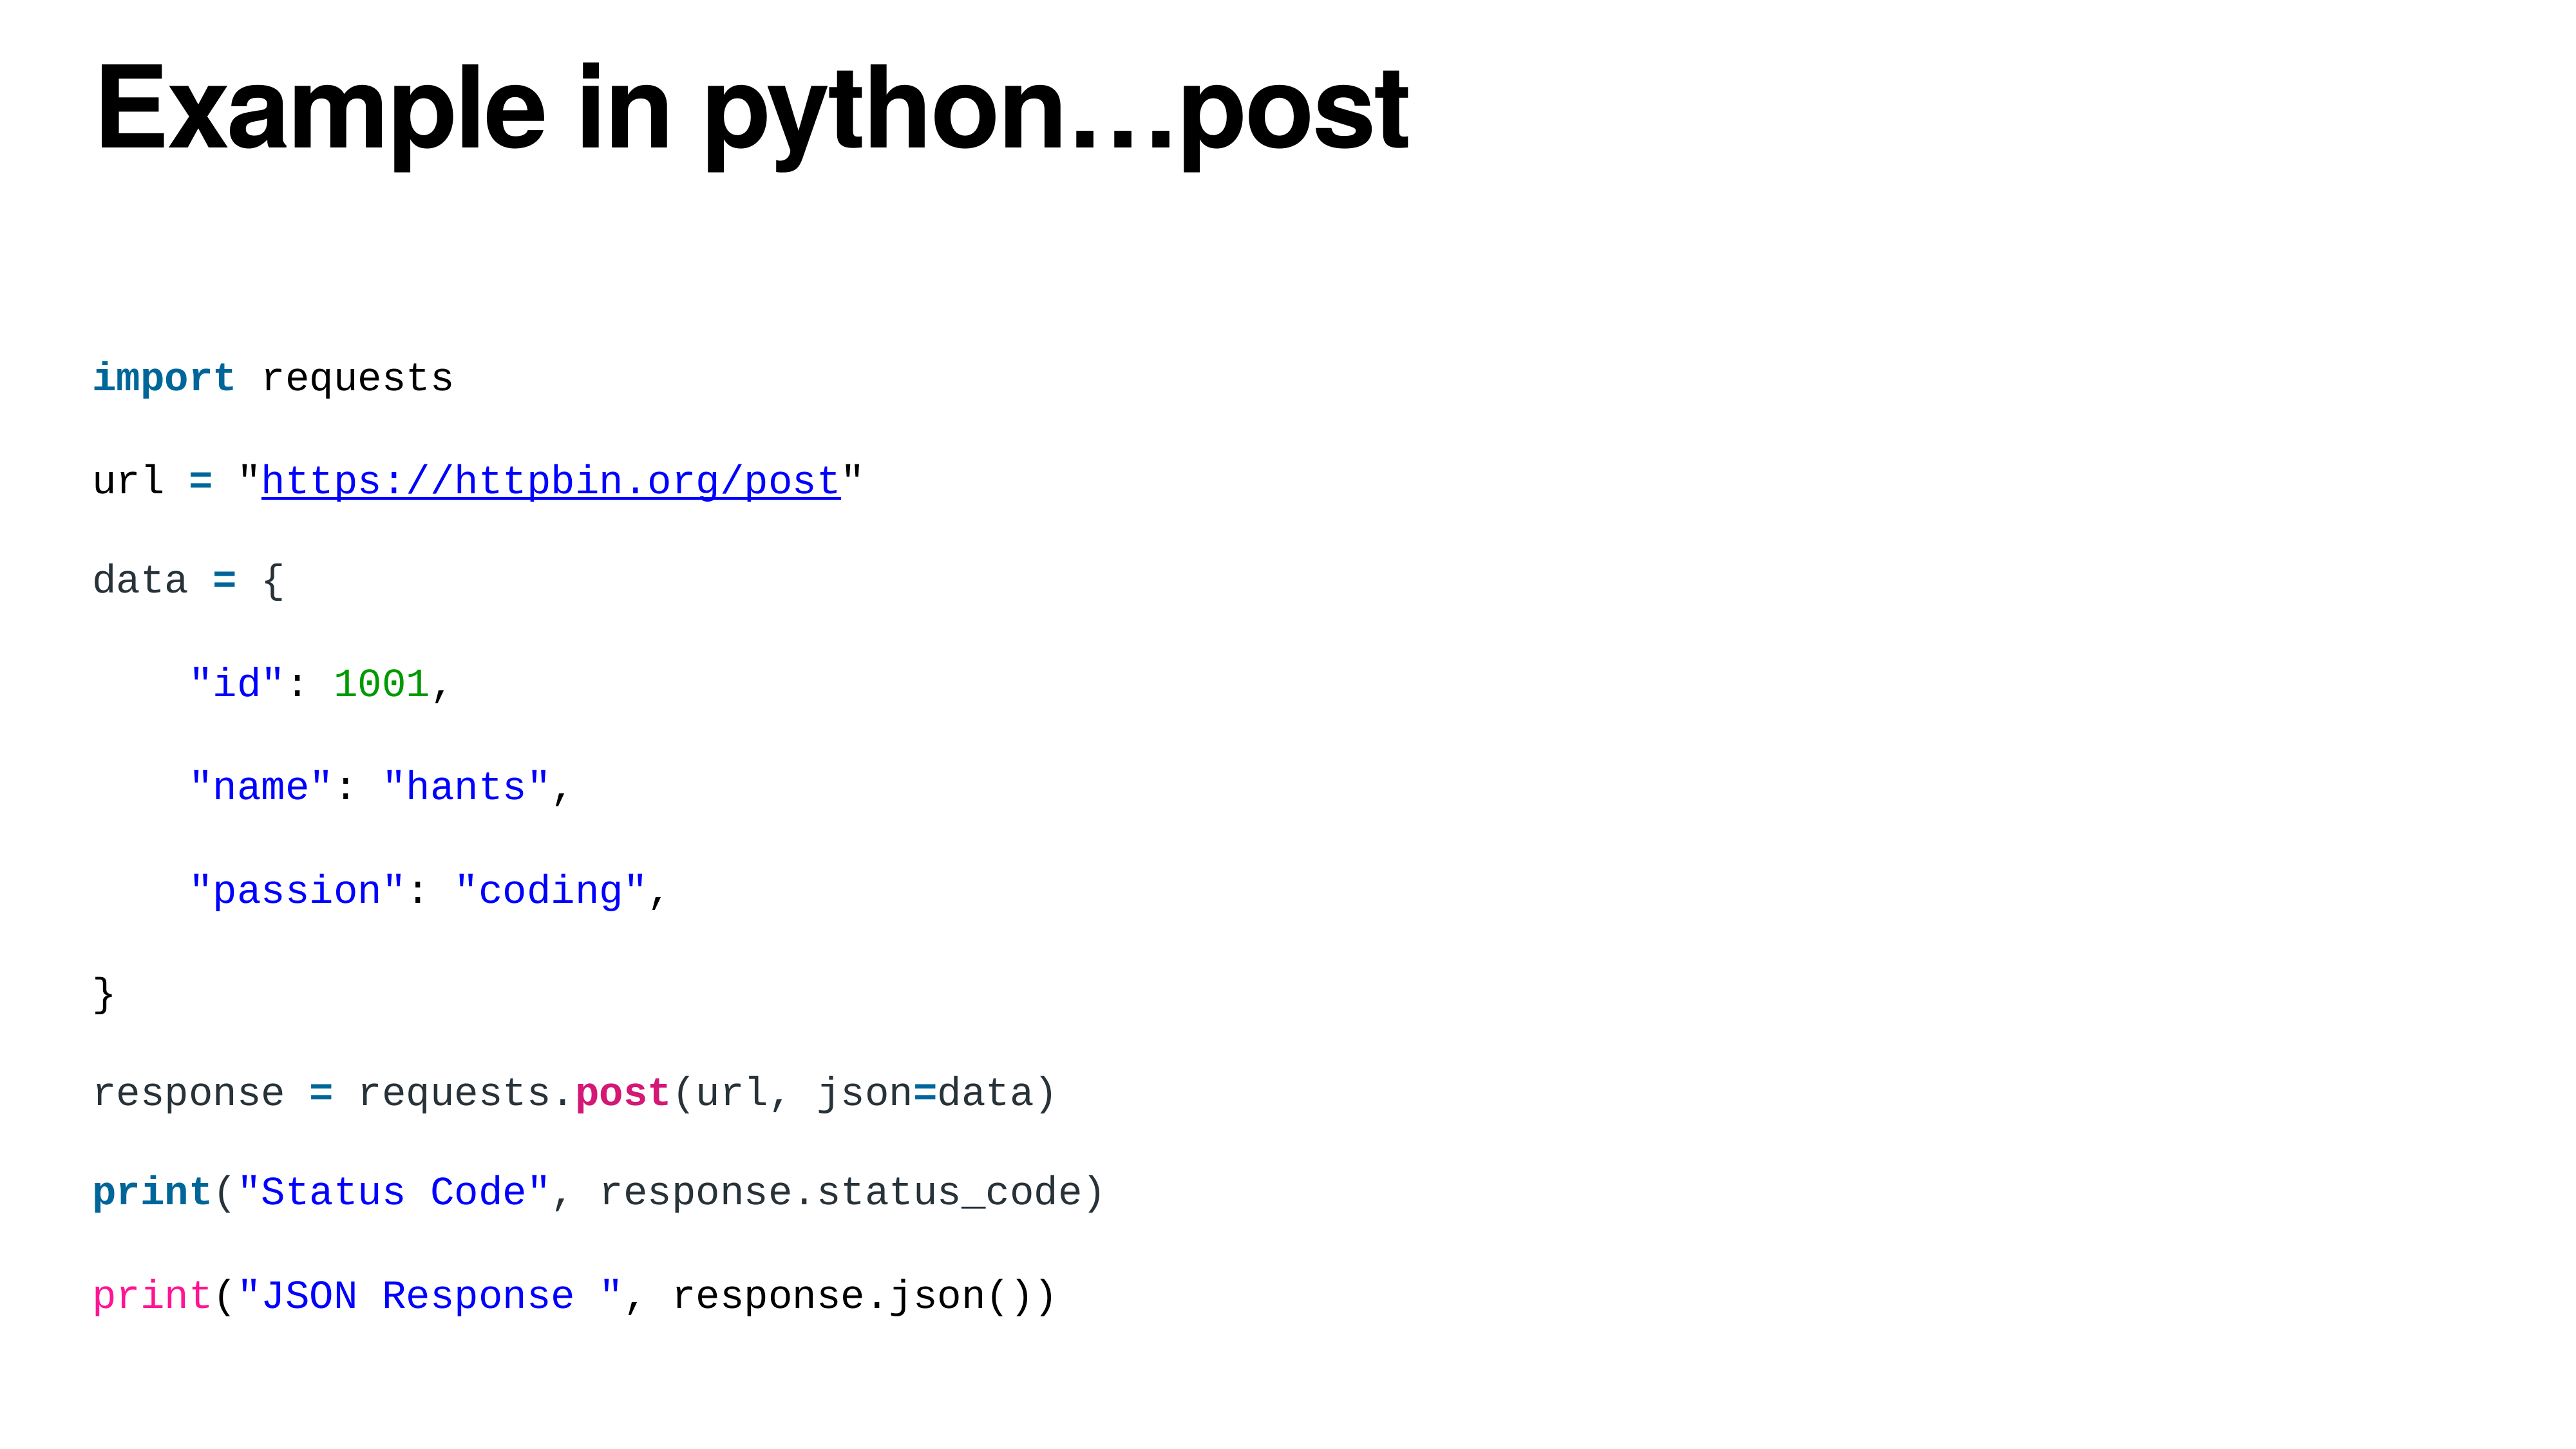

# Example in python…post
import requests
url = "https://httpbin.org/post"
data = {
    "id": 1001,
    "name": "hants",
    "passion": "coding",
}
response = requests.post(url, json=data)
print("Status Code", response.status_code)
print("JSON Response ", response.json())